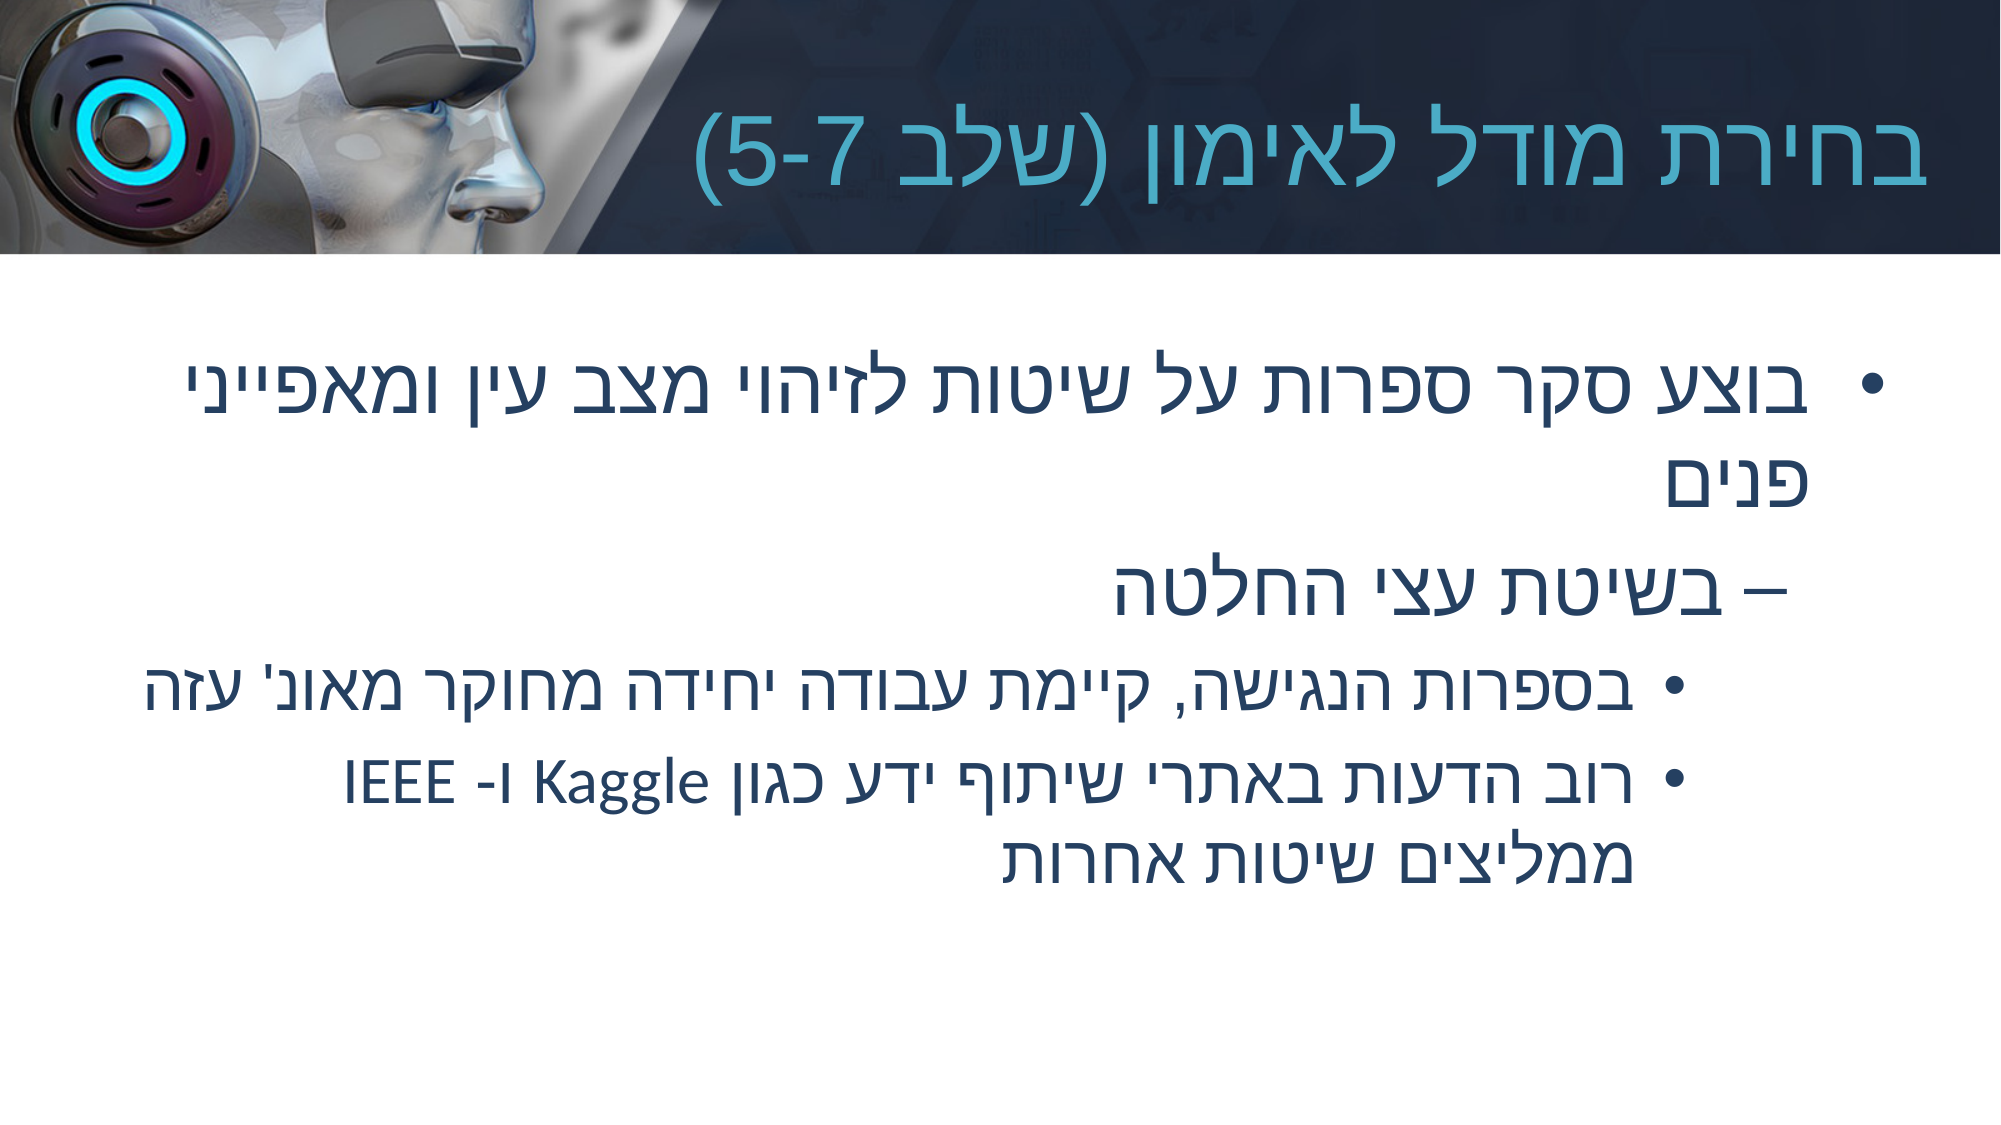

# בחירת מודל לאימון (שלב 5-7)
בוצע סקר ספרות על שיטות לזיהוי מצב עין ומאפייני פנים
בשיטת עצי החלטה
בספרות הנגישה, קיימת עבודה יחידה מחוקר מאונ' עזה
רוב הדעות באתרי שיתוף ידע כגון Kaggle ו- IEEE ממליצים שיטות אחרות